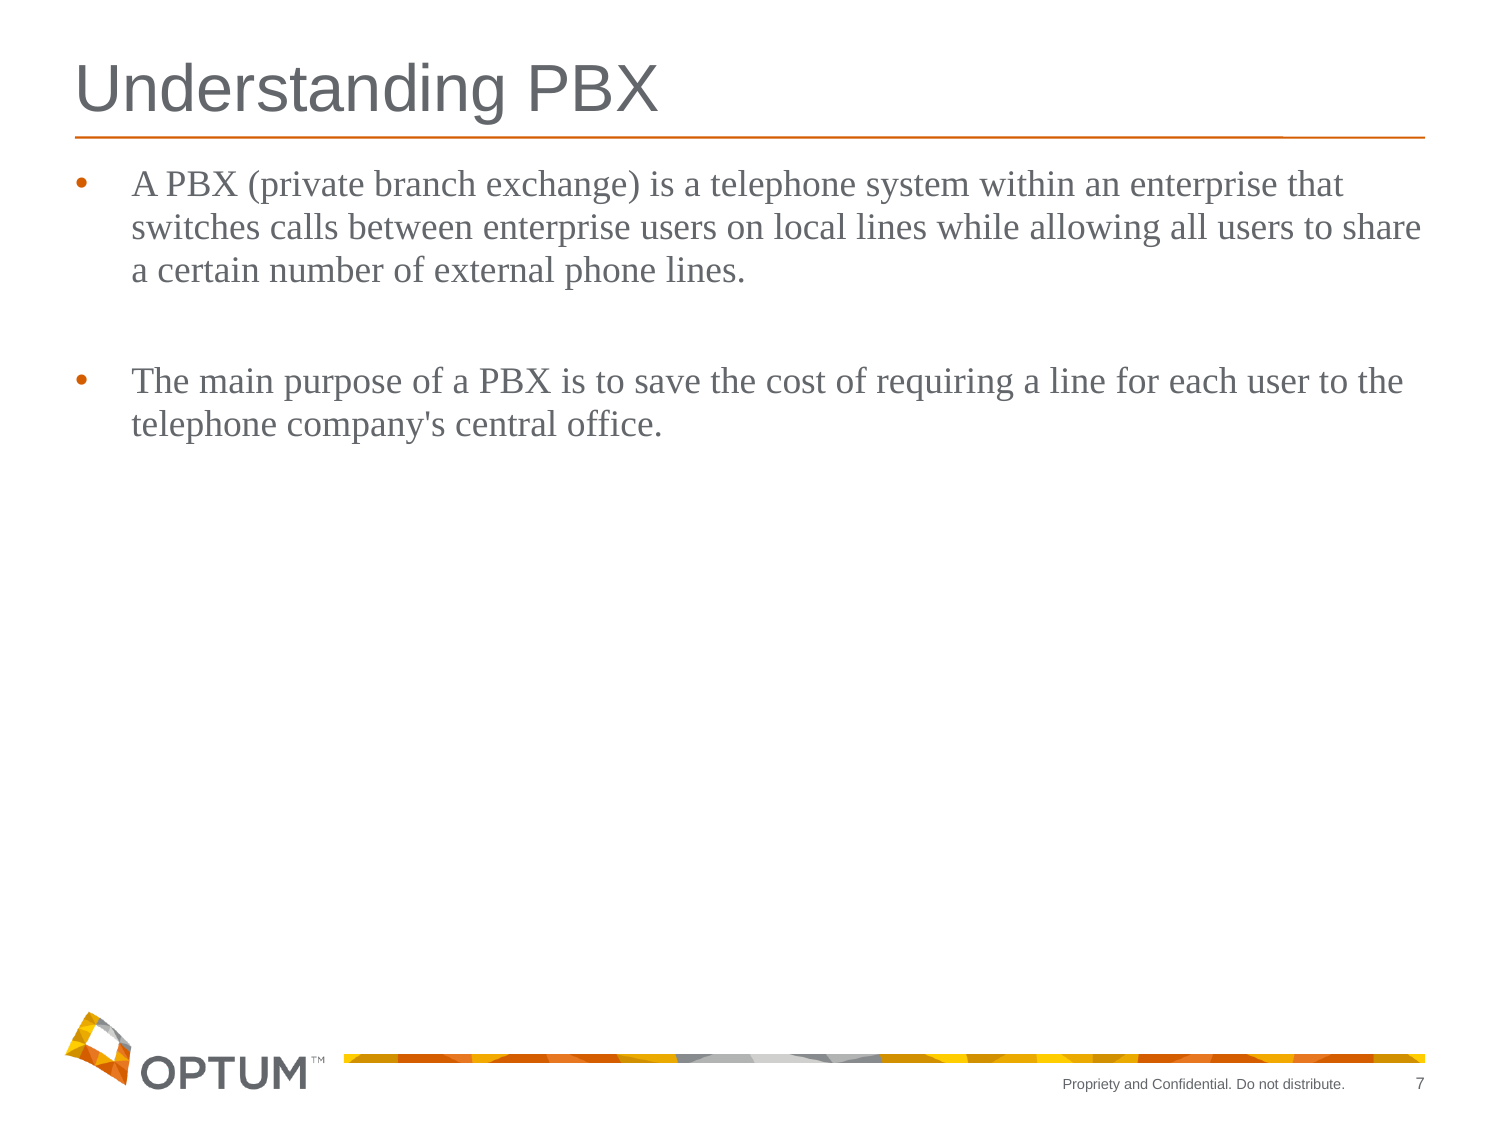

# Understanding PBX
A PBX (private branch exchange) is a telephone system within an enterprise that switches calls between enterprise users on local lines while allowing all users to share a certain number of external phone lines.

The main purpose of a PBX is to save the cost of requiring a line for each user to the telephone company's central office.
7